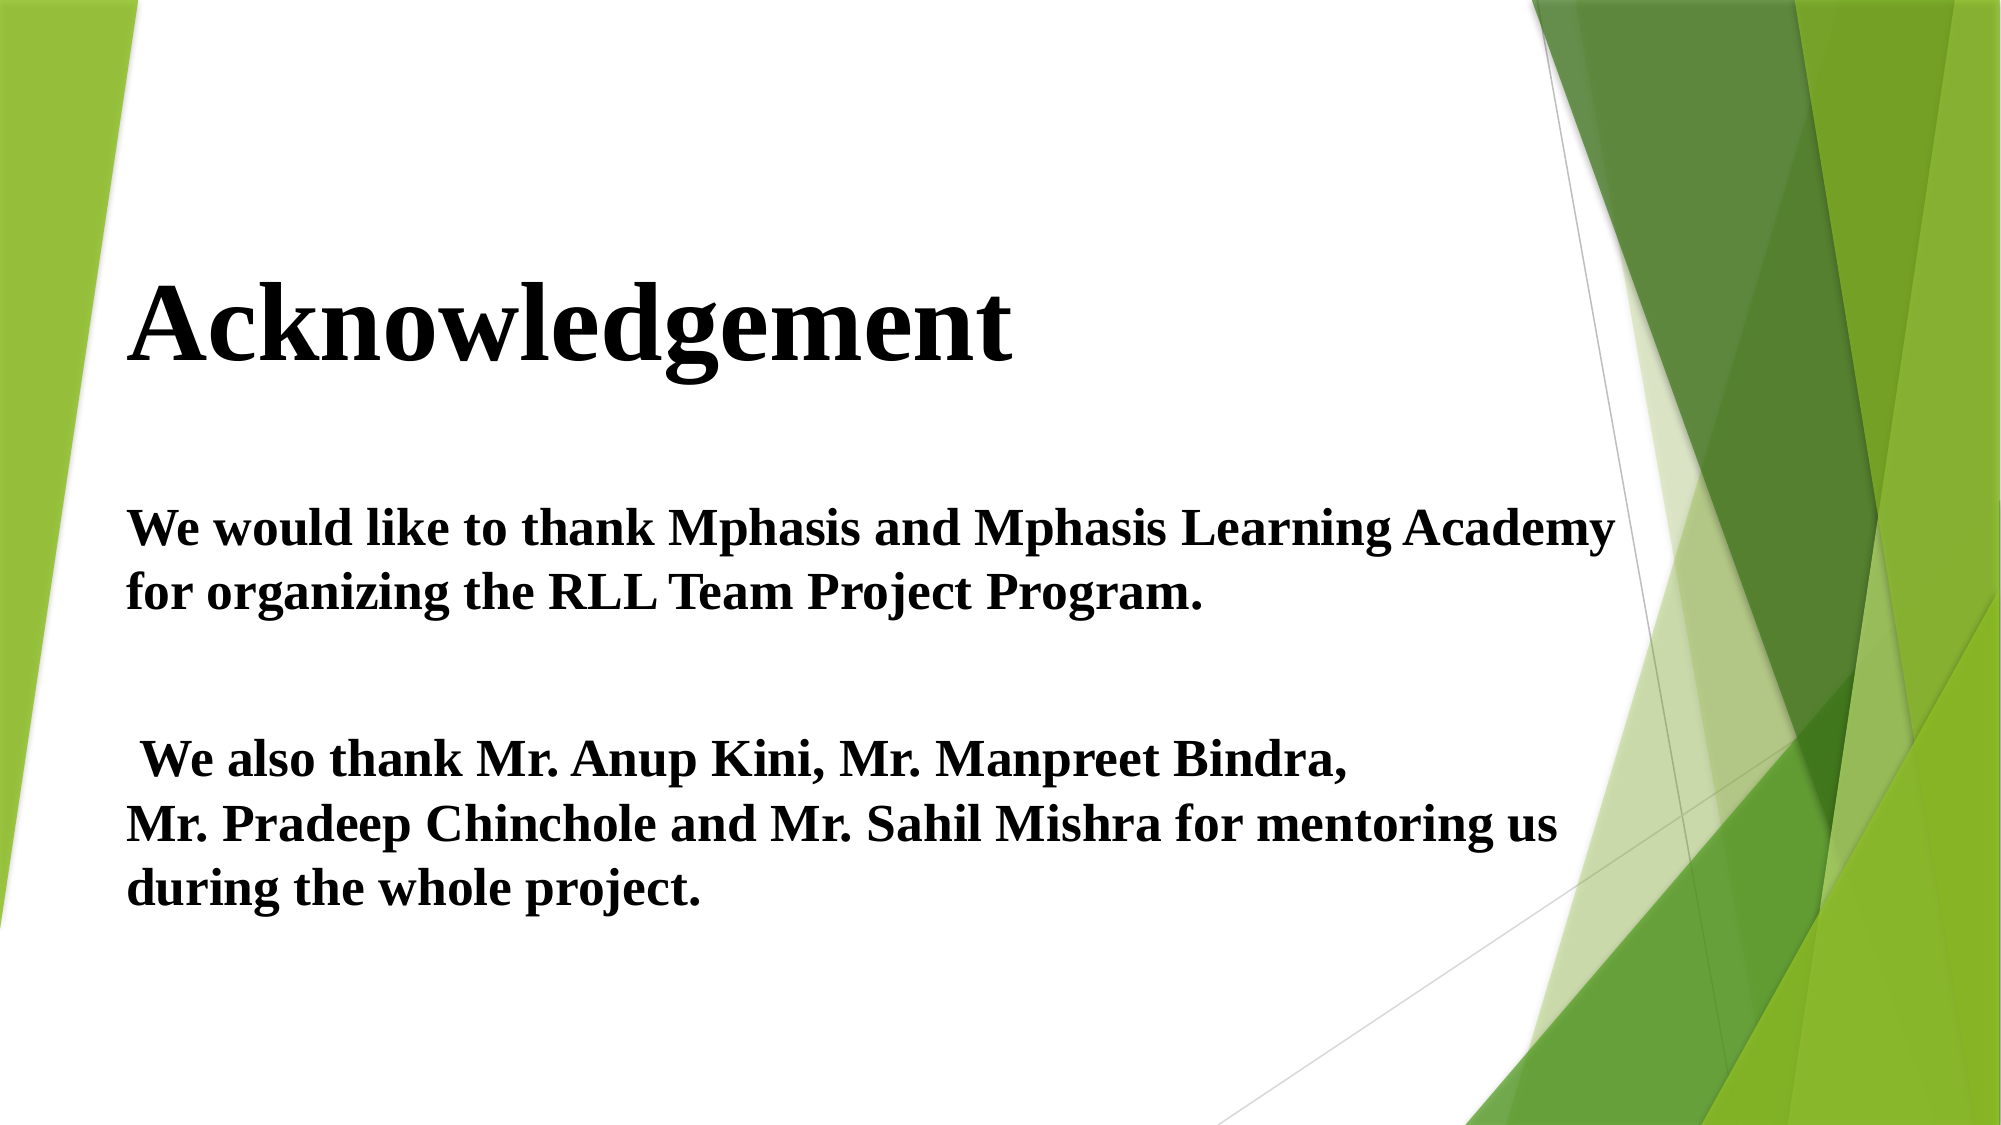

# Acknowledgement
We would like to thank Mphasis and Mphasis Learning Academy for organizing the RLL Team Project Program.

 We also thank Mr. Anup Kini, Mr. Manpreet Bindra,                  Mr. Pradeep Chinchole and Mr. Sahil Mishra for mentoring us during the whole project.